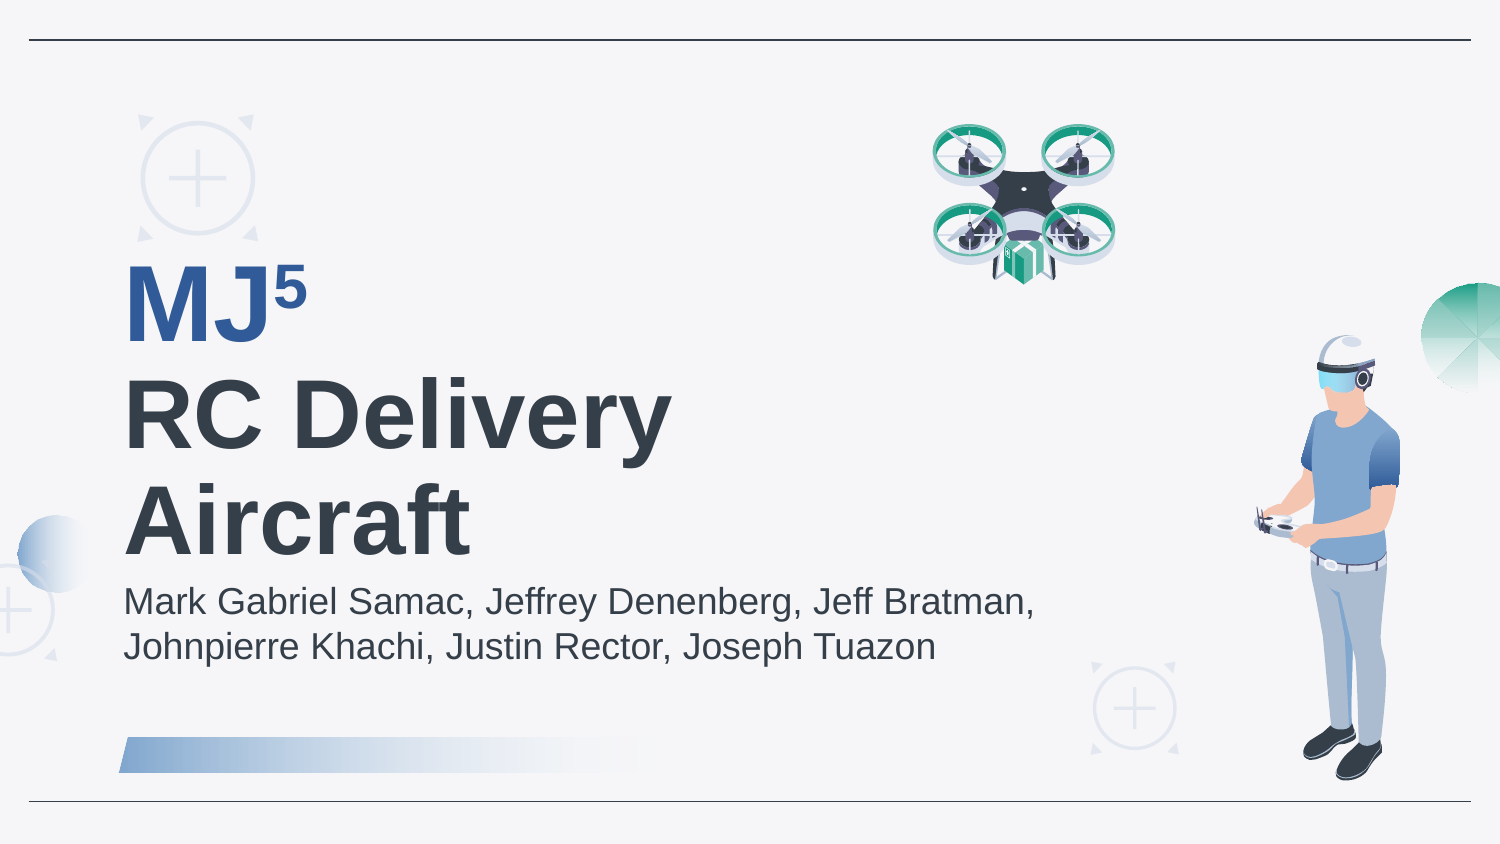

# MJ5
RC Delivery Aircraft
Mark Gabriel Samac, Jeffrey Denenberg, Jeff Bratman, Johnpierre Khachi, Justin Rector, Joseph Tuazon